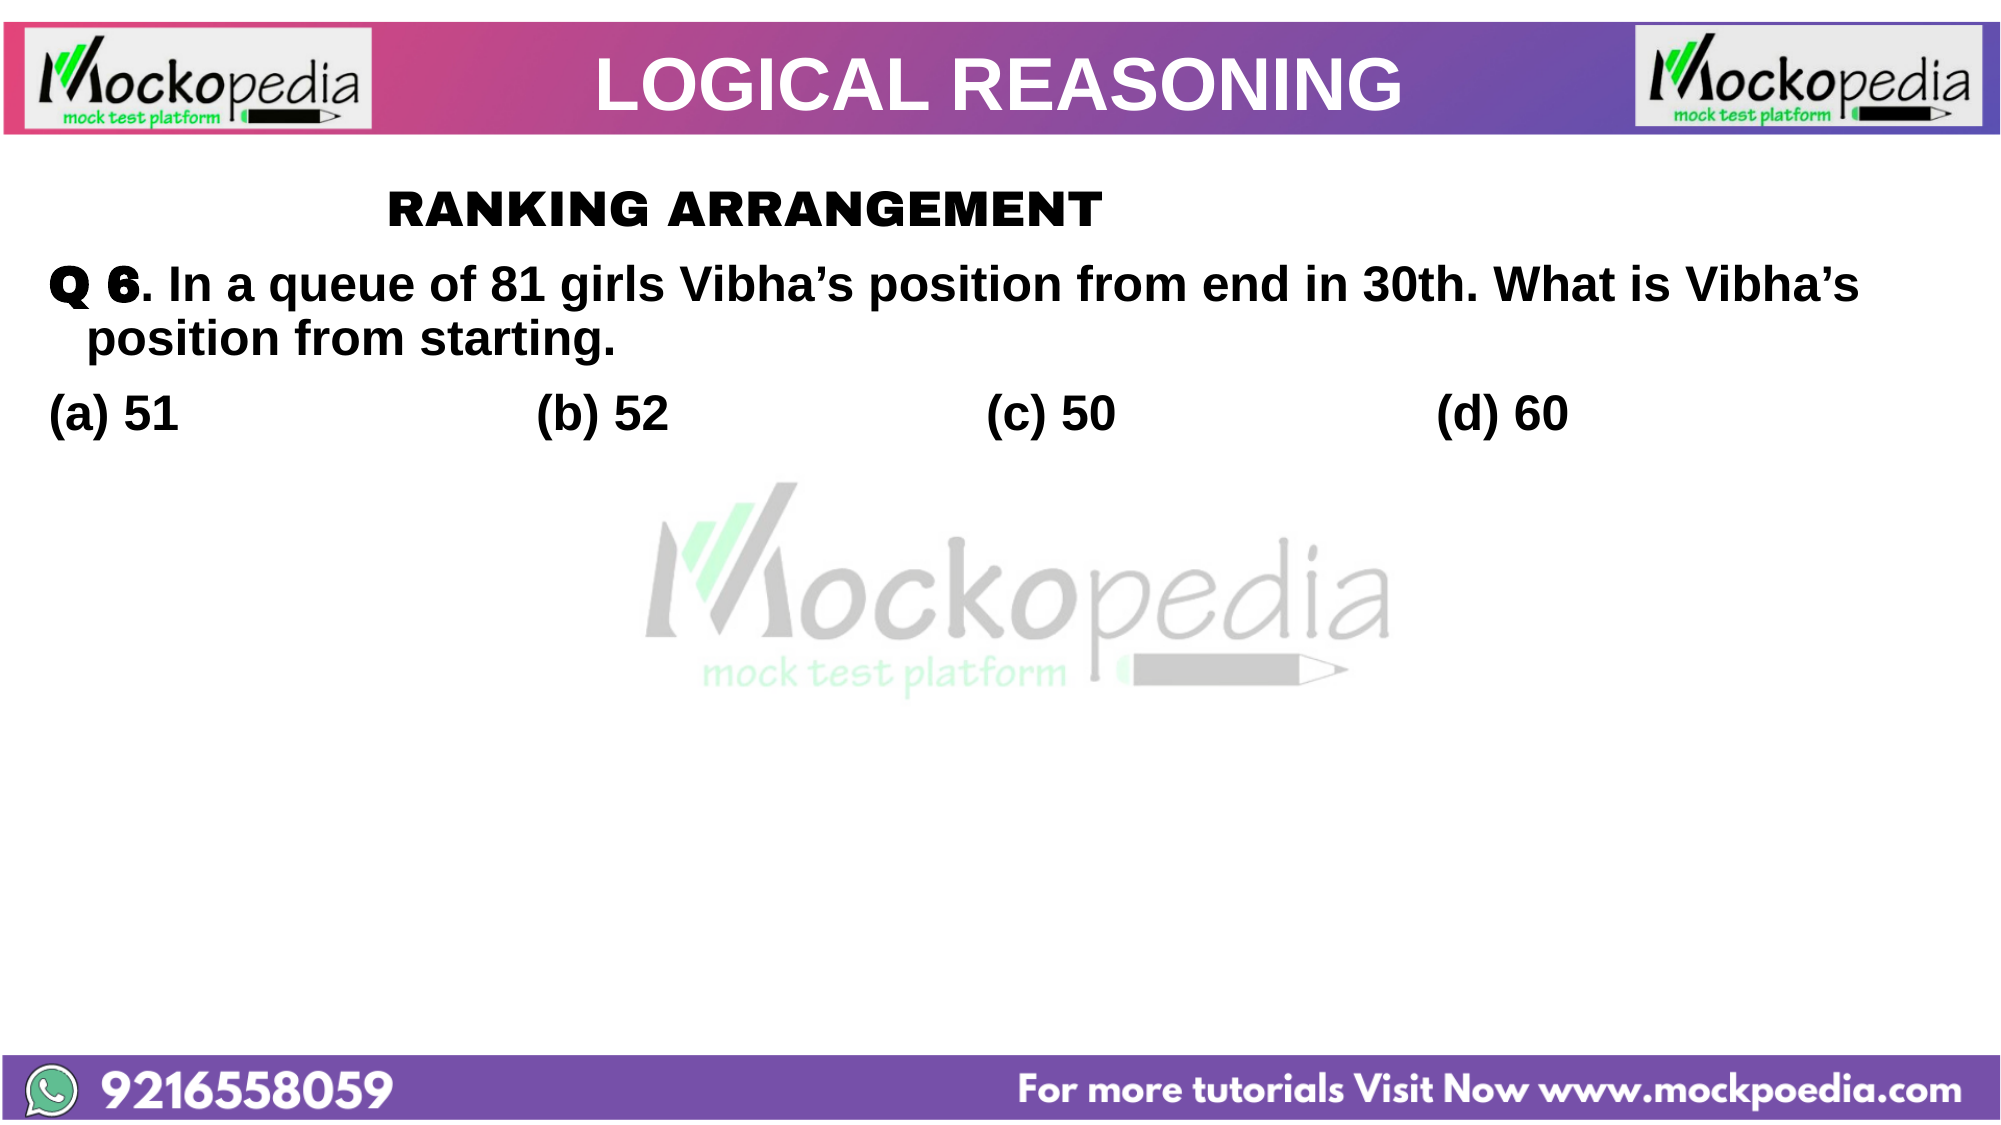

# LOGICAL REASONING
			RANKING ARRANGEMENT
Q 6. In a queue of 81 girls Vibha’s position from end in 30th. What is Vibha’s position from starting.
(a) 51 			(b) 52 			(c) 50 			(d) 60